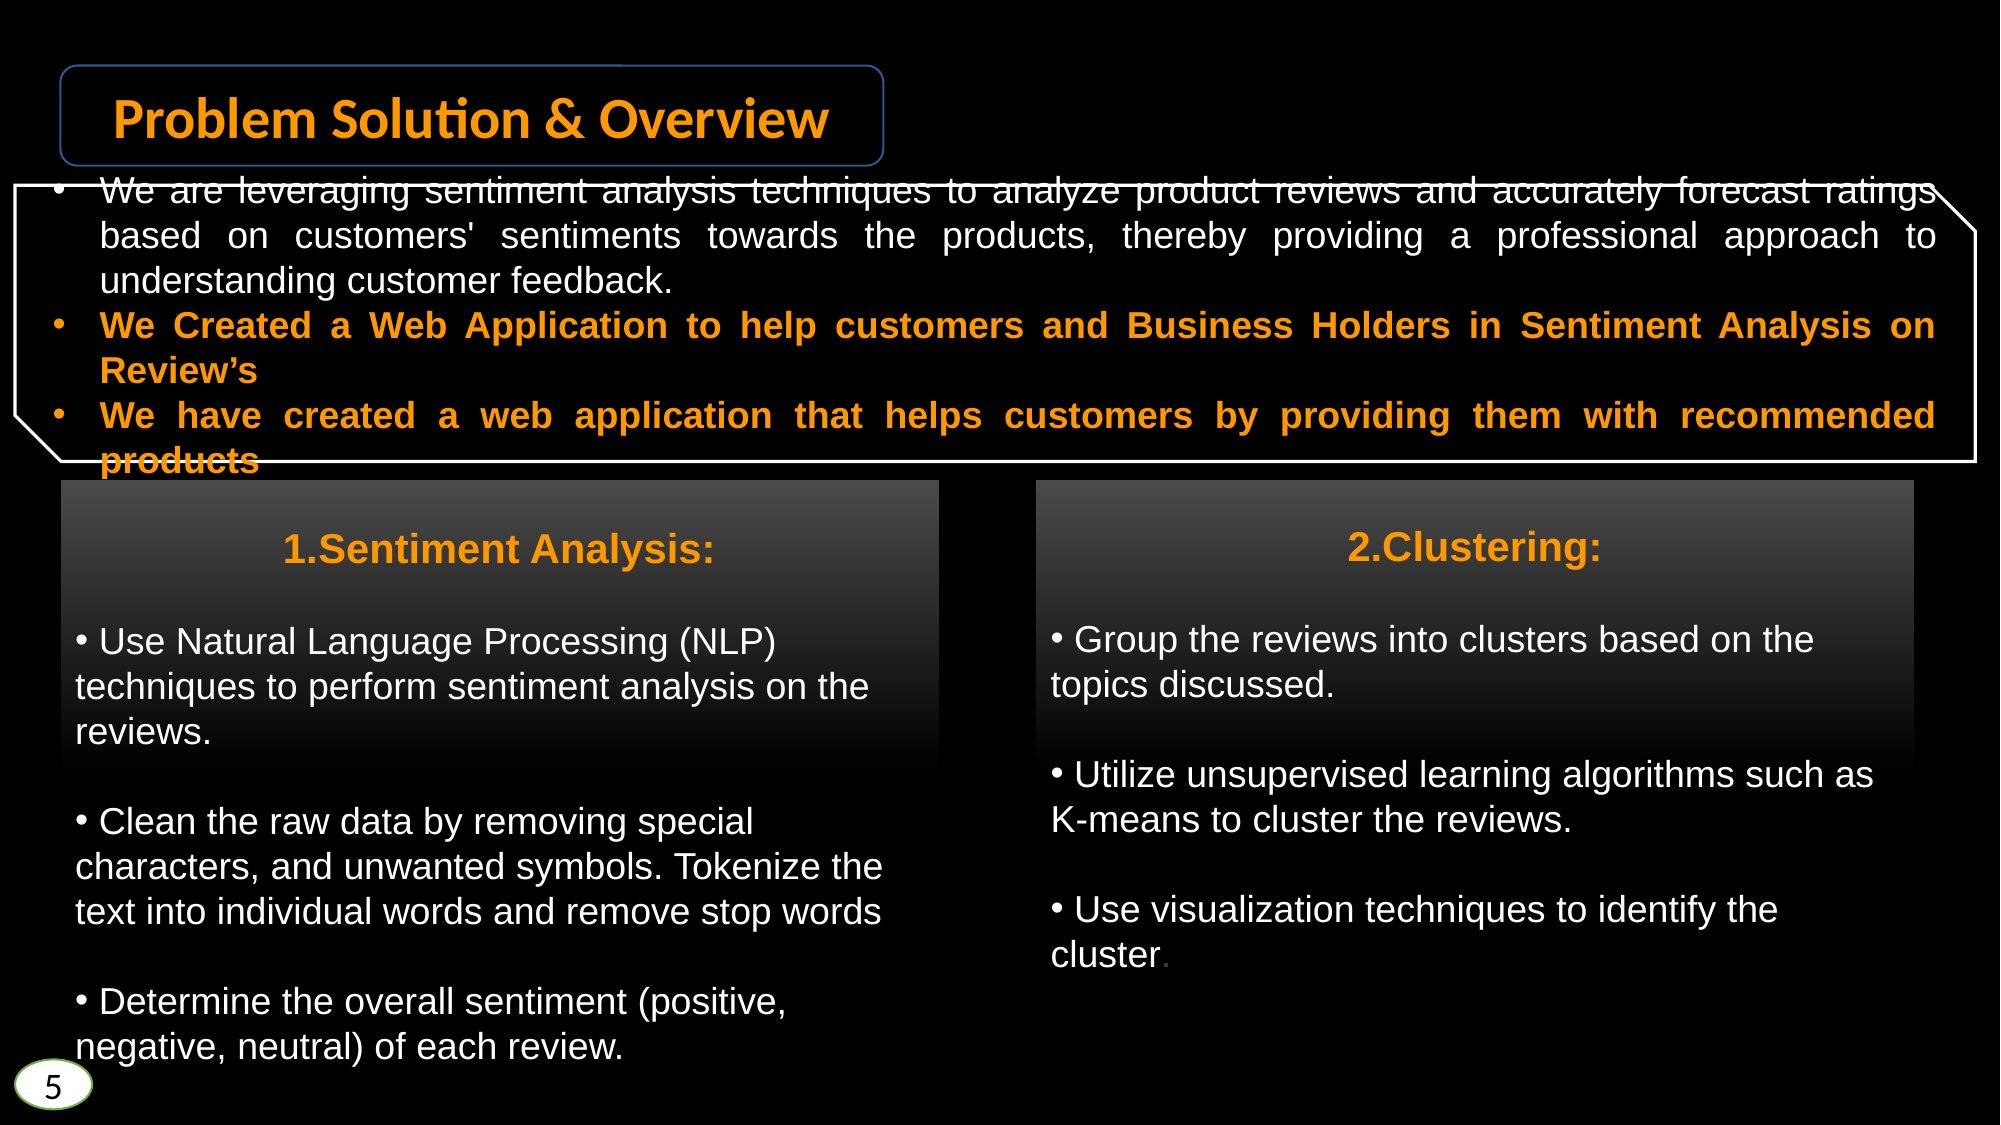

Problem Solution & Overview
We are leveraging sentiment analysis techniques to analyze product reviews and accurately forecast ratings based on customers' sentiments towards the products, thereby providing a professional approach to understanding customer feedback.
We Created a Web Application to help customers and Business Holders in Sentiment Analysis on Review’s
We have created a web application that helps customers by providing them with recommended products

Sentiment Analysis:

 Use Natural Language Processing (NLP) techniques to perform sentiment analysis on the reviews.

 Clean the raw data by removing special characters, and unwanted symbols. Tokenize the text into individual words and remove stop words

 Determine the overall sentiment (positive, negative, neutral) of each review.
2.Clustering:

 Group the reviews into clusters based on the topics discussed.

 Utilize unsupervised learning algorithms such as K-means to cluster the reviews.

 Use visualization techniques to identify the cluster.

5